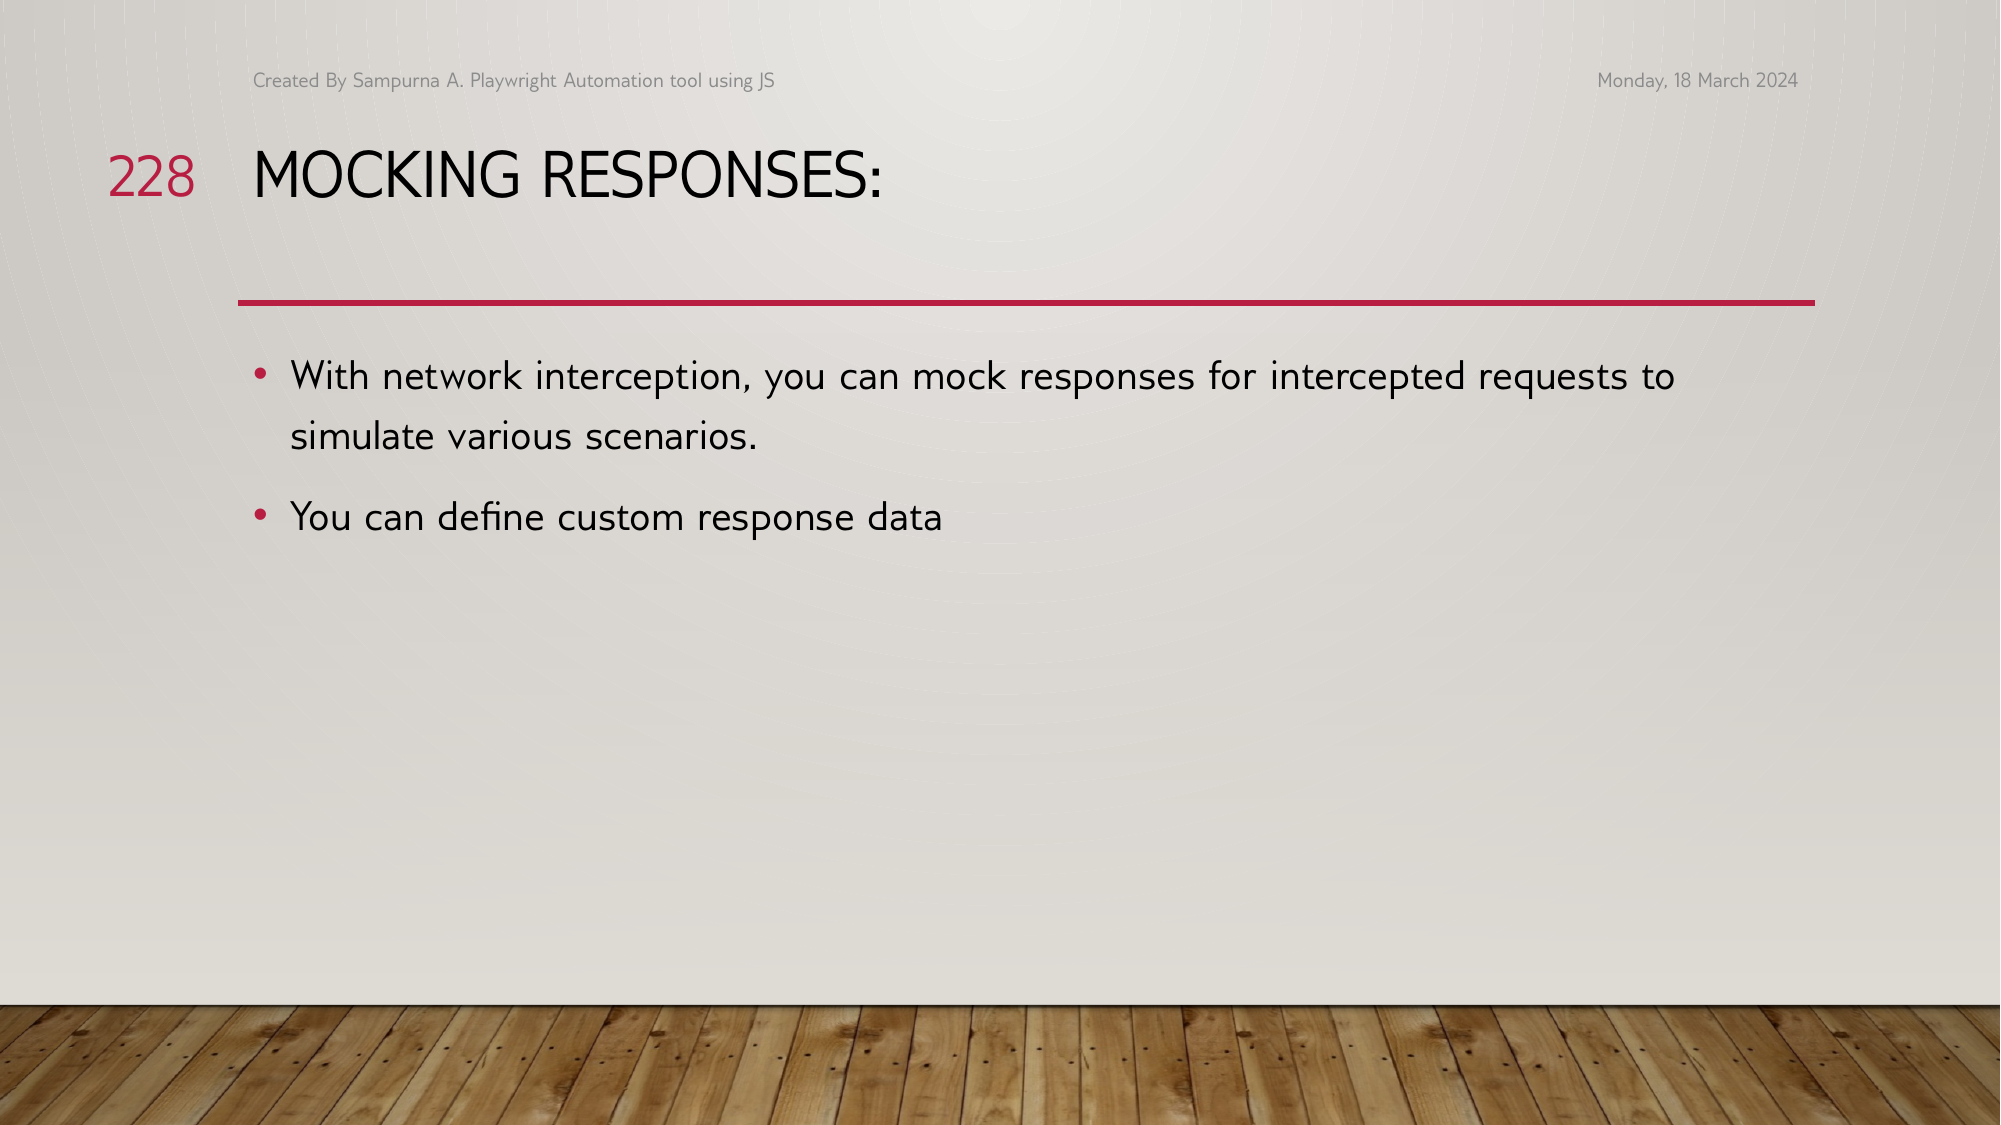

Created By Sampurna A. Playwright Automation tool using JS
Monday, 18 March 2024
228
# Mocking Responses:
With network interception, you can mock responses for intercepted requests to simulate various scenarios.
You can define custom response data